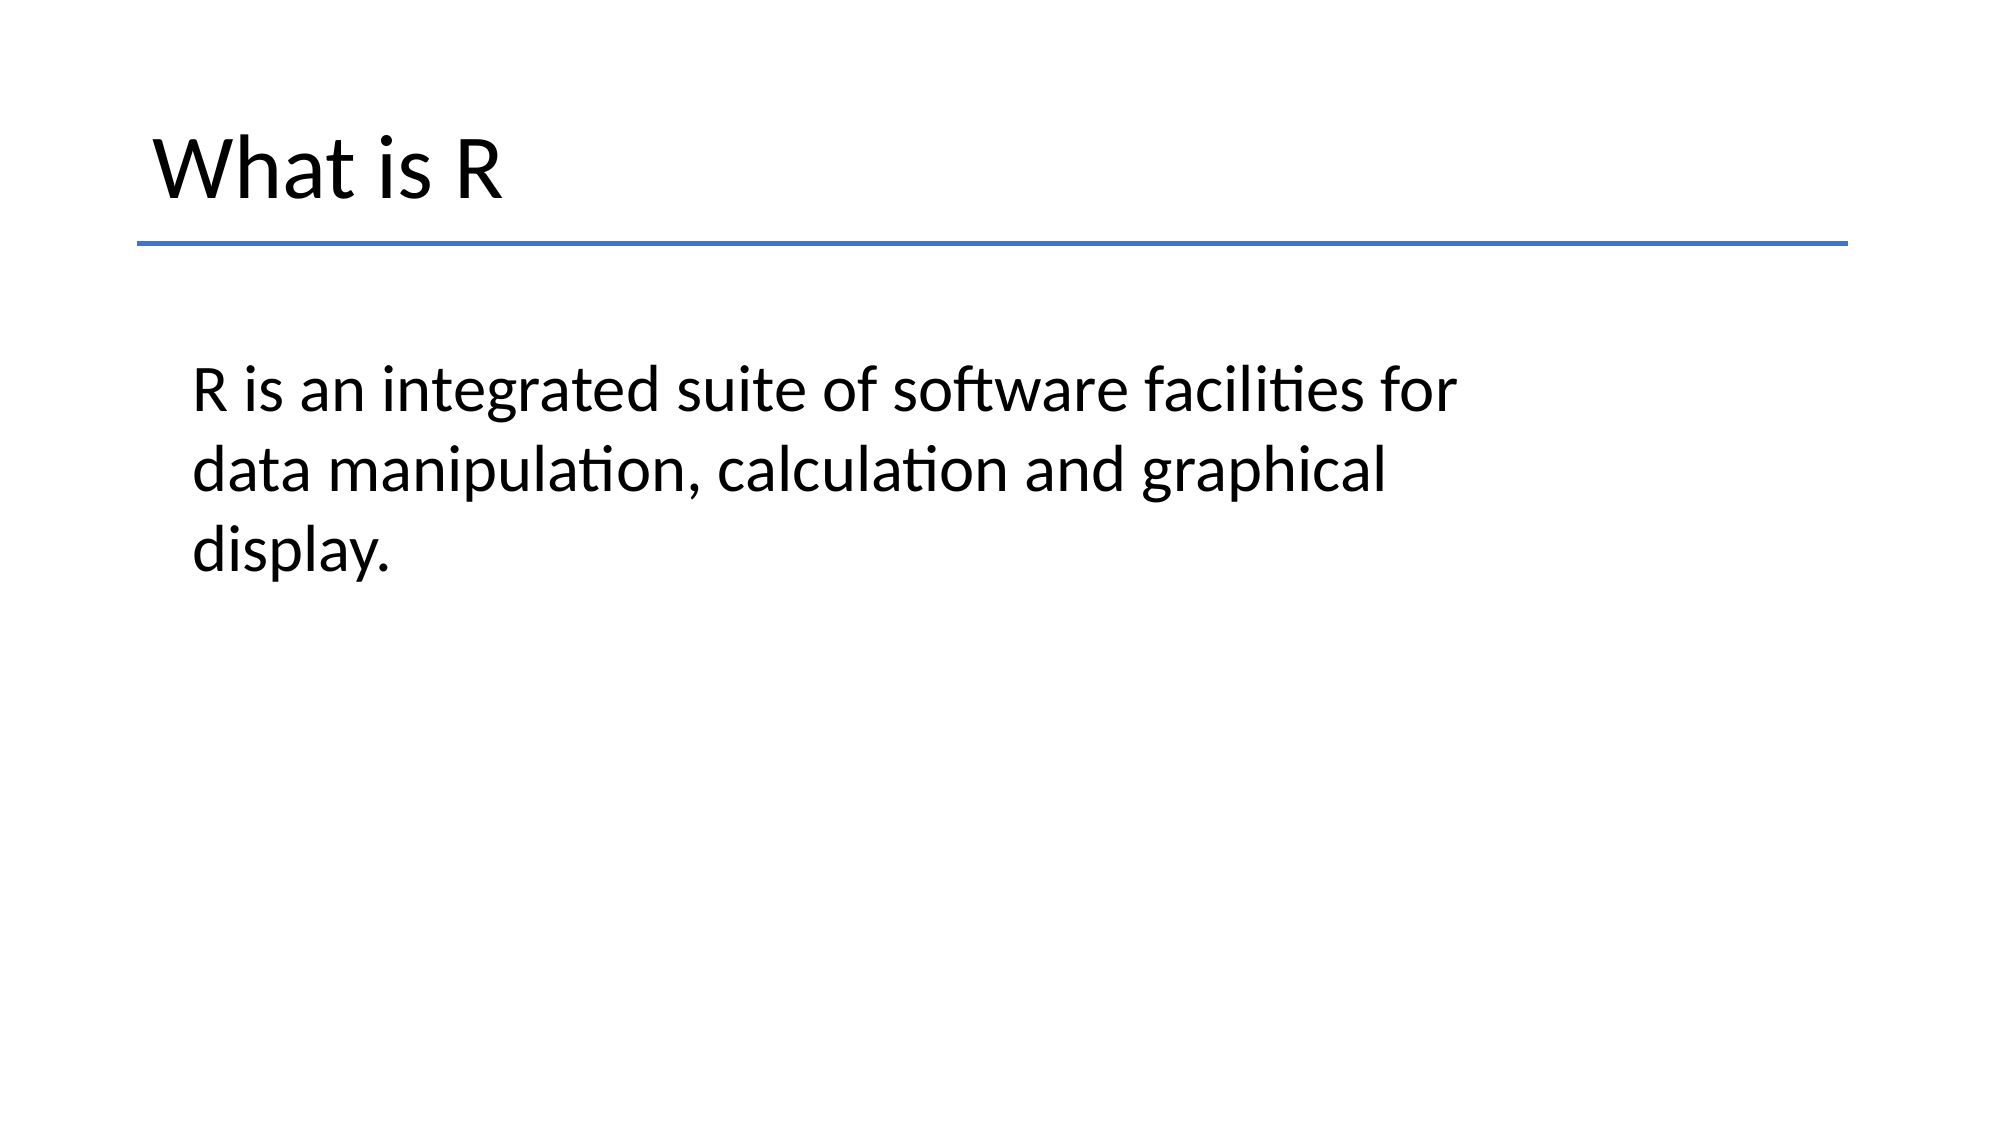

# What is R
R is an integrated suite of software facilities for data manipulation, calculation and graphical display.